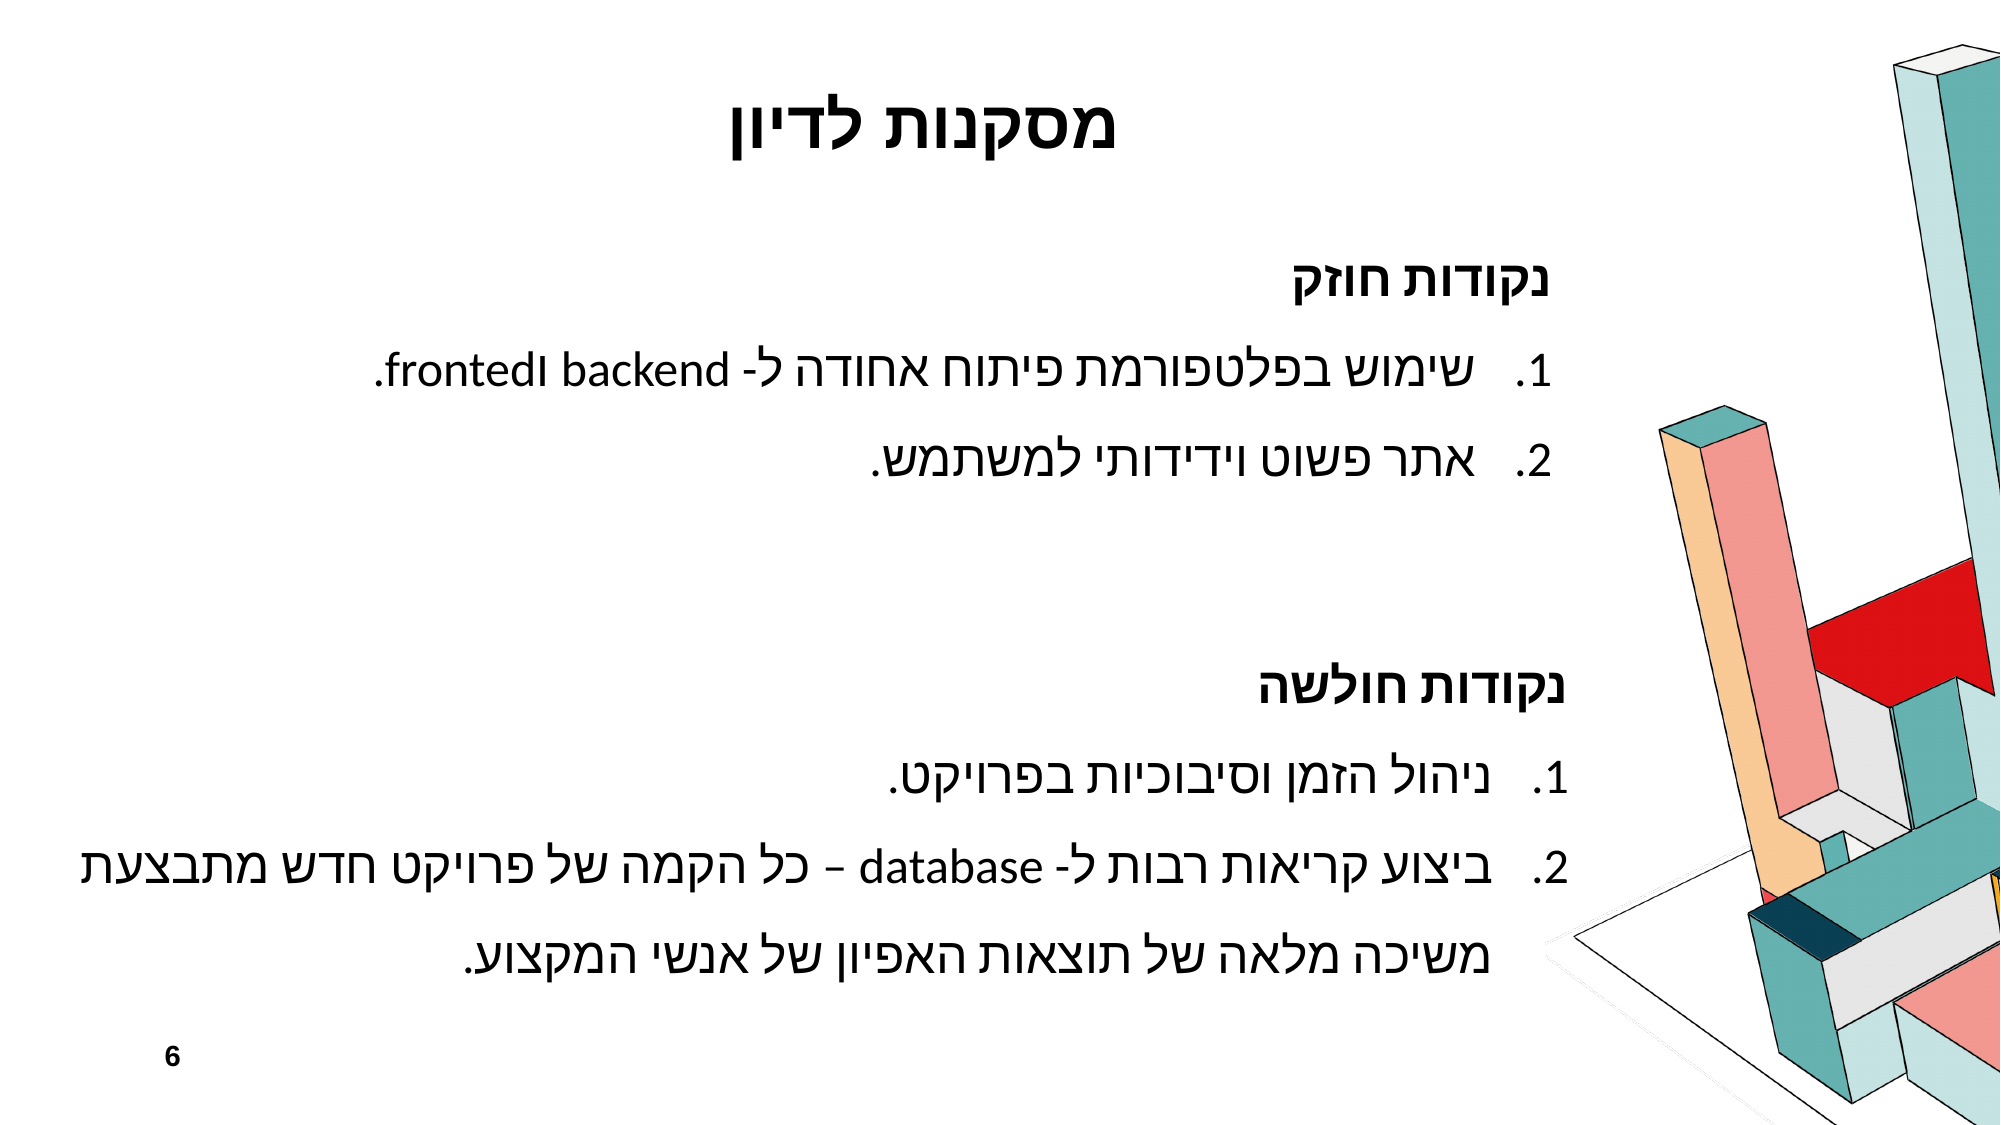

מסקנות לדיון
נקודות חוזק
שימוש בפלטפורמת פיתוח אחודה ל- backend וfronted.
אתר פשוט וידידותי למשתמש.

נקודות חולשה
ניהול הזמן וסיבוכיות בפרויקט.
ביצוע קריאות רבות ל- database – כל הקמה של פרויקט חדש מתבצעת משיכה מלאה של תוצאות האפיון של אנשי המקצוע.
6